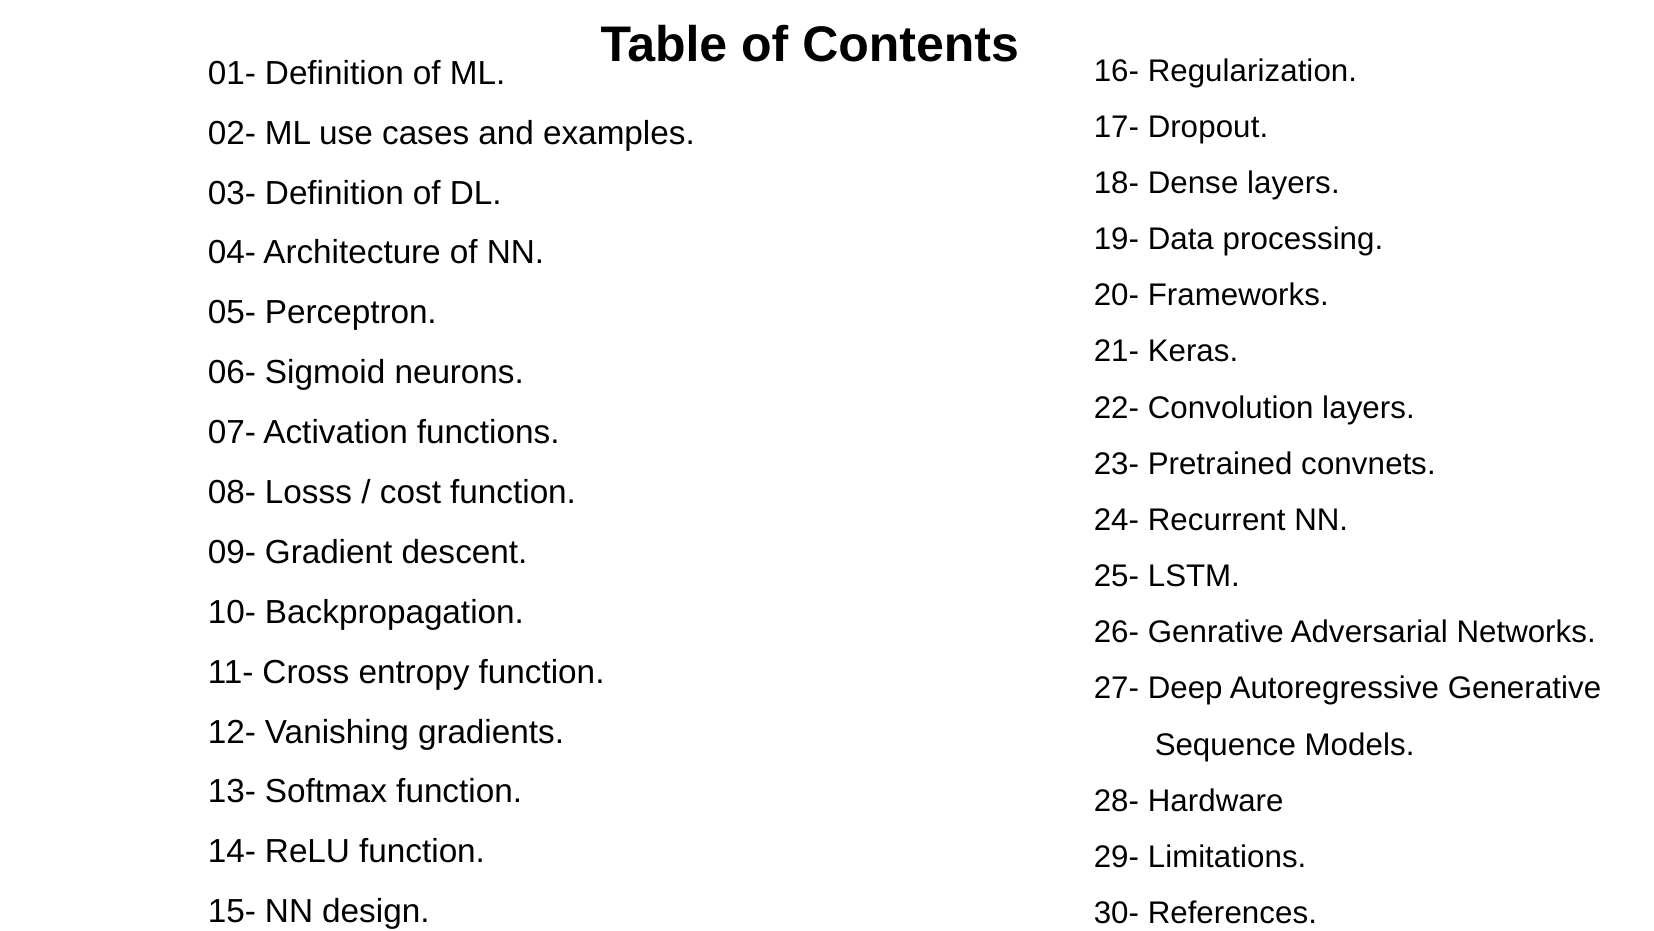

Table of Contents
01- Definition of ML.
02- ML use cases and examples.
03- Definition of DL.
04- Architecture of NN.
05- Perceptron.
06- Sigmoid neurons.
07- Activation functions.
08- Losss / cost function.
09- Gradient descent.
10- Backpropagation.
11- Cross entropy function.
12- Vanishing gradients.
13- Softmax function.
14- ReLU function.
15- NN design.

16- Regularization.
17- Dropout.
18- Dense layers.
19- Data processing.
20- Frameworks.
21- Keras.
22- Convolution layers.
23- Pretrained convnets.
24- Recurrent NN.
25- LSTM.
26- Genrative Adversarial Networks.
27- Deep Autoregressive Generative           Sequence Models.
28- Hardware
29- Limitations.
30- References.